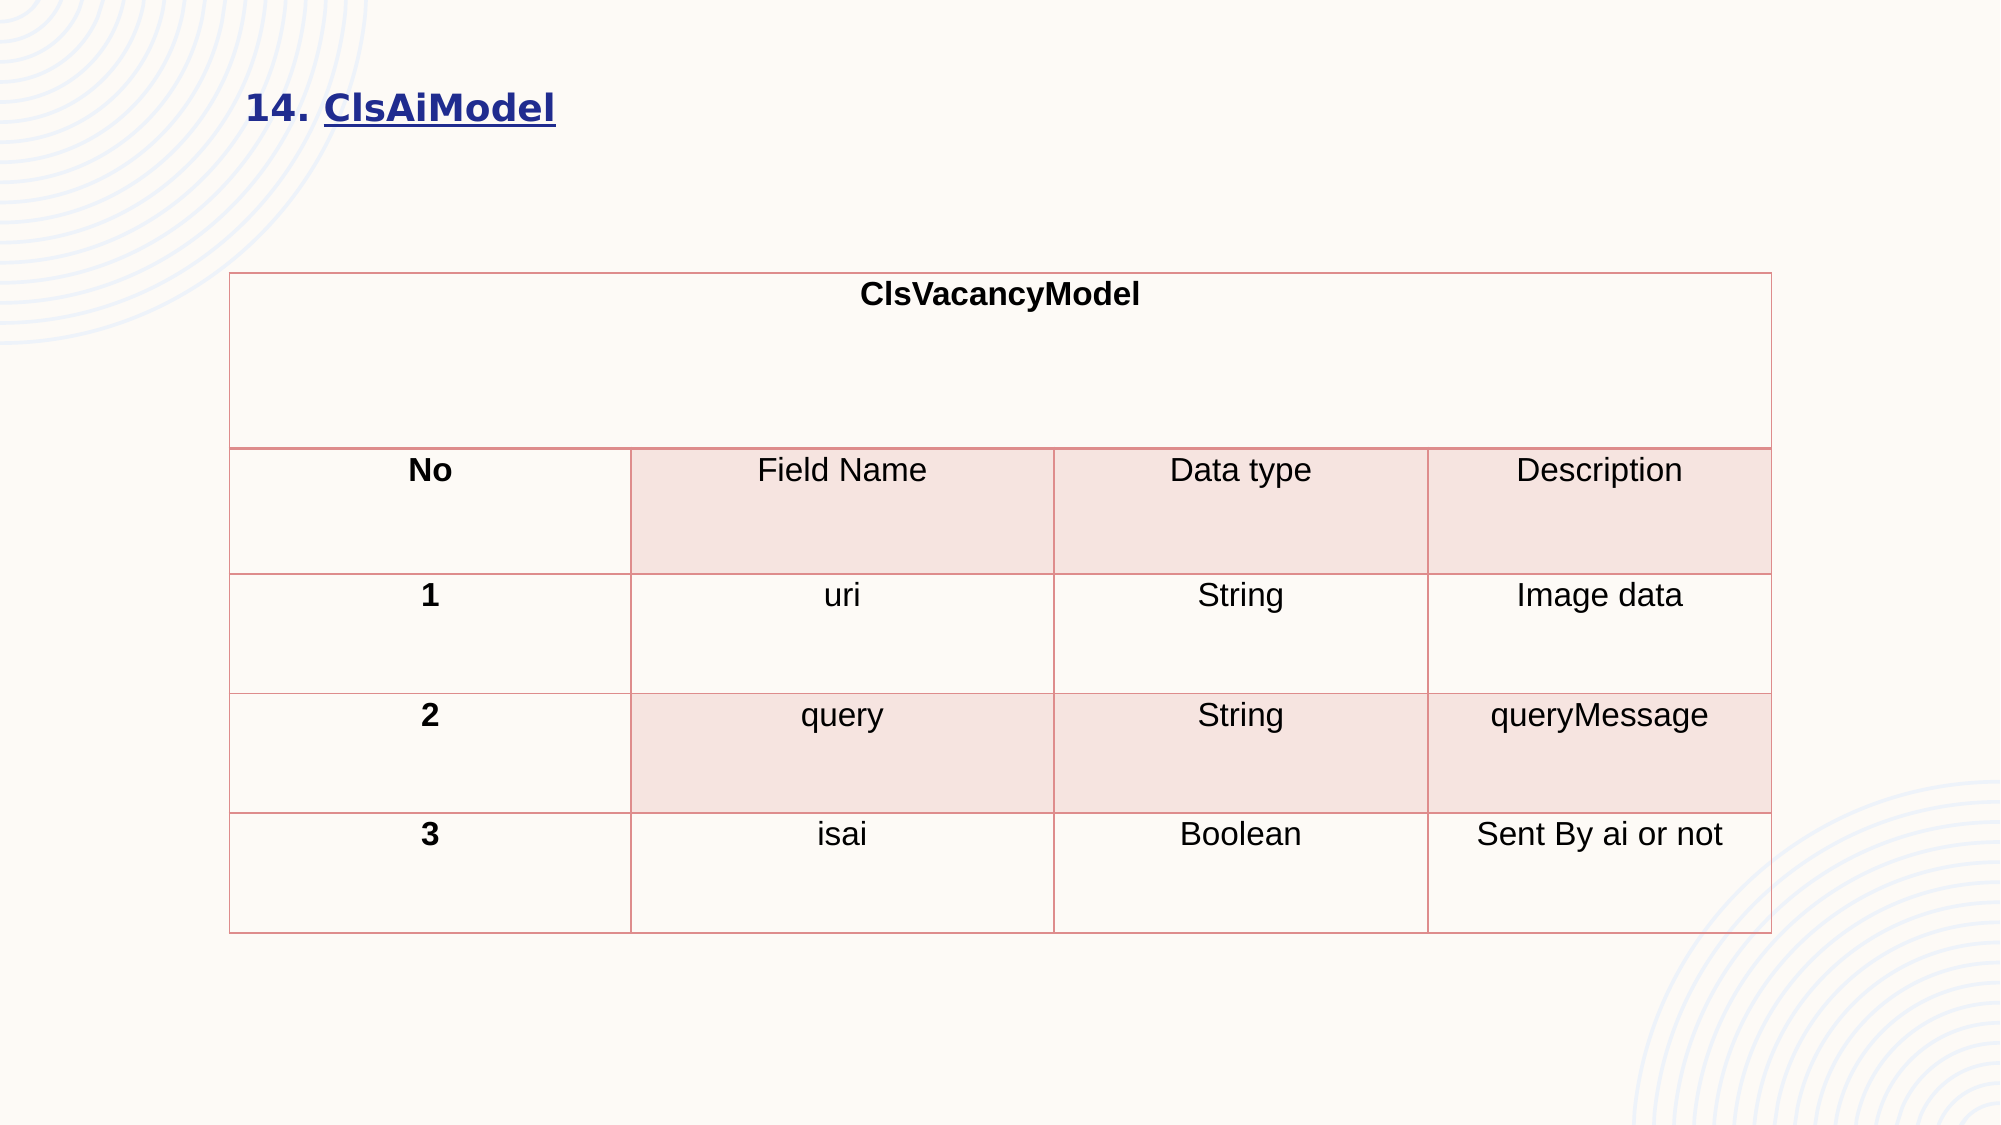

14. ClsAiModel
| ClsVacancyModel |  |  |  |
| --- | --- | --- | --- |
| No | Field Name | Data type | Description |
| 1 | uri | String | Image data |
| 2 | query | String | queryMessage |
| 3 | isai | Boolean | Sent By ai or not |